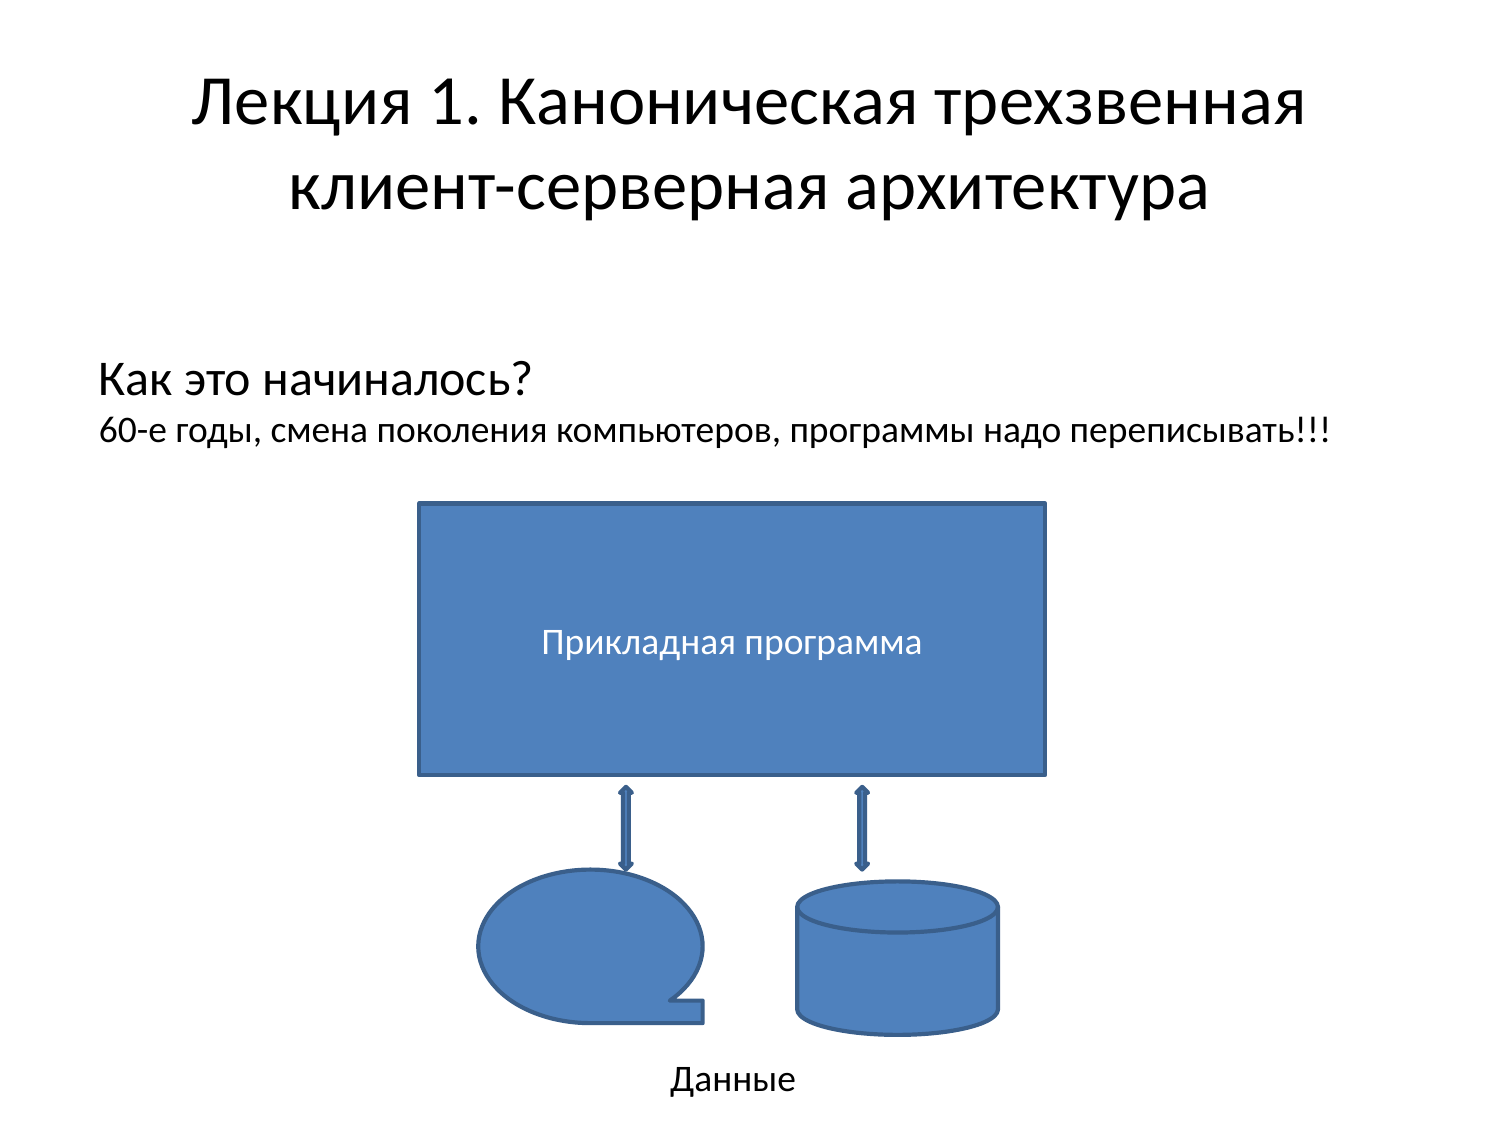

# Лекция 1. Каноническая трехзвенная клиент-серверная архитектура
Как это начиналось?
60-е годы, смена поколения компьютеров, программы надо переписывать!!!
Прикладная программа

Данные